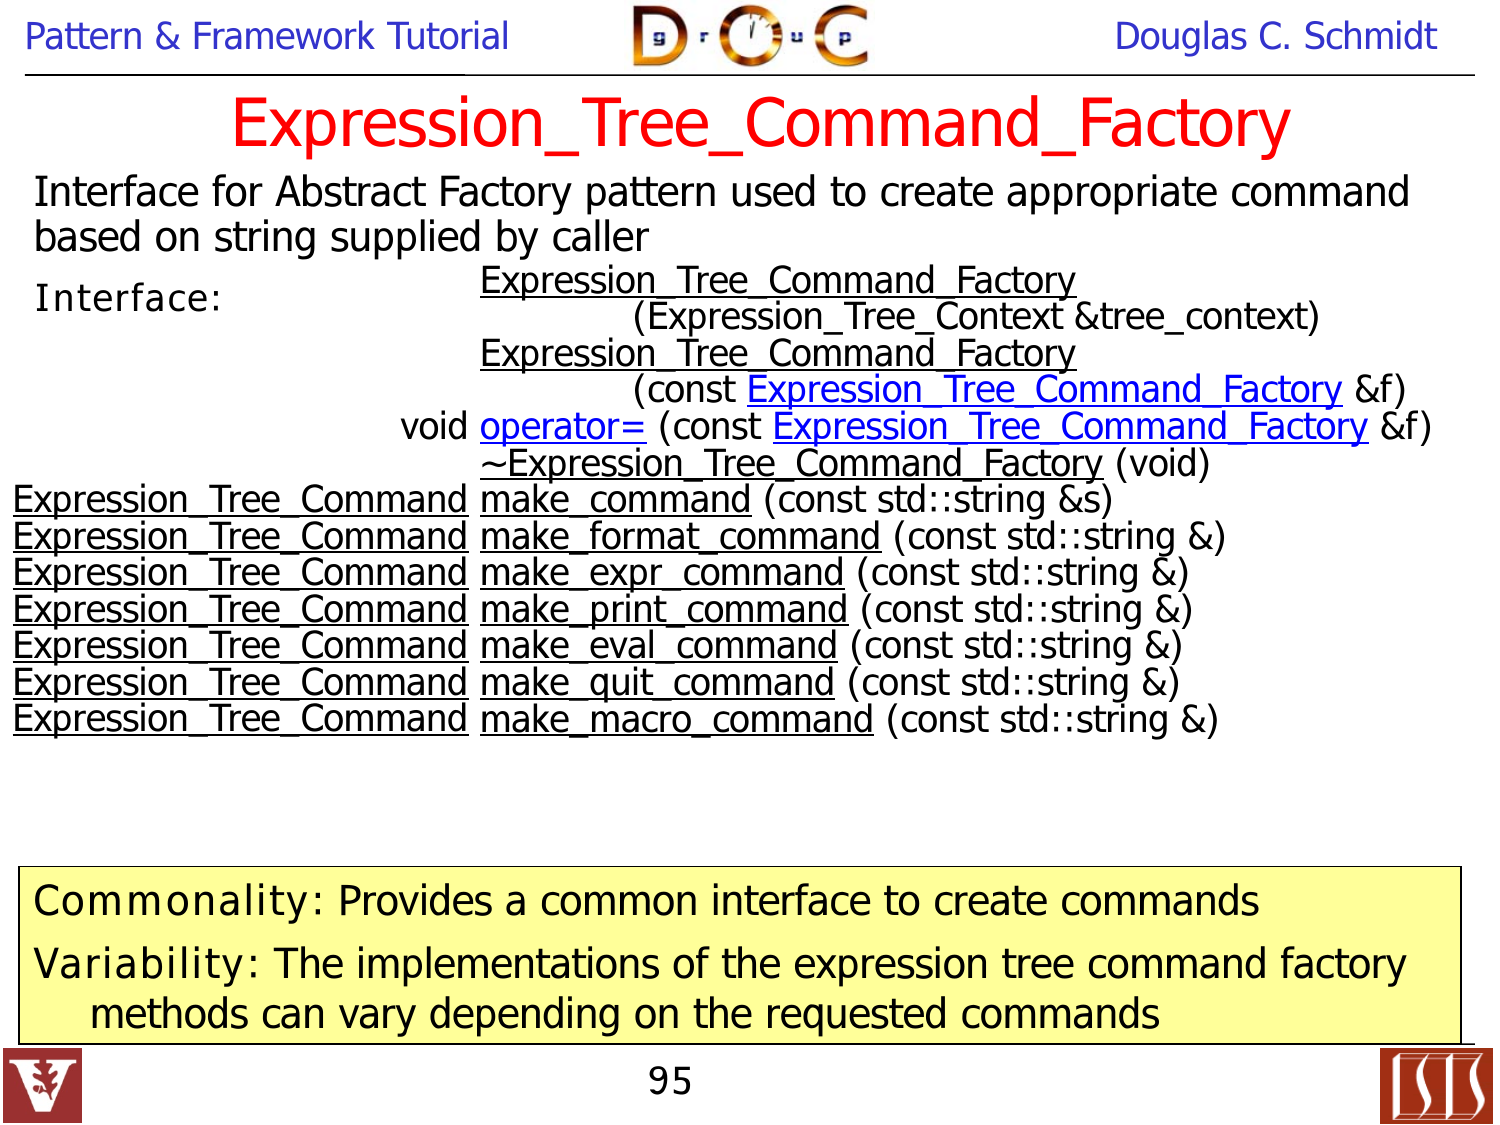

# Expression_Tree_Command_Factory
Interface for Abstract Factory pattern used to create appropriate command based on string supplied by caller
|  | Expression\_Tree\_Command\_Factory (Expression\_Tree\_Context &tree\_context) |
| --- | --- |
|  | Expression\_Tree\_Command\_Factory (const Expression\_Tree\_Command\_Factory &f) |
| void | operator= (const Expression\_Tree\_Command\_Factory &f) |
|  | ~Expression\_Tree\_Command\_Factory (void) |
| Expression\_Tree\_Command | make\_command (const std::string &s) |
| Expression\_Tree\_Command | make\_format\_command (const std::string &) |
| Expression\_Tree\_Command | make\_expr\_command (const std::string &) |
| Expression\_Tree\_Command | make\_print\_command (const std::string &) |
| Expression\_Tree\_Command | make\_eval\_command (const std::string &) |
| Expression\_Tree\_Command | make\_quit\_command (const std::string &) |
| Expression\_Tree\_Command | make\_macro\_command (const std::string &) |
Interface:
Commonality: Provides a common interface to create commands
Variability: The implementations of the expression tree command factory methods can vary depending on the requested commands